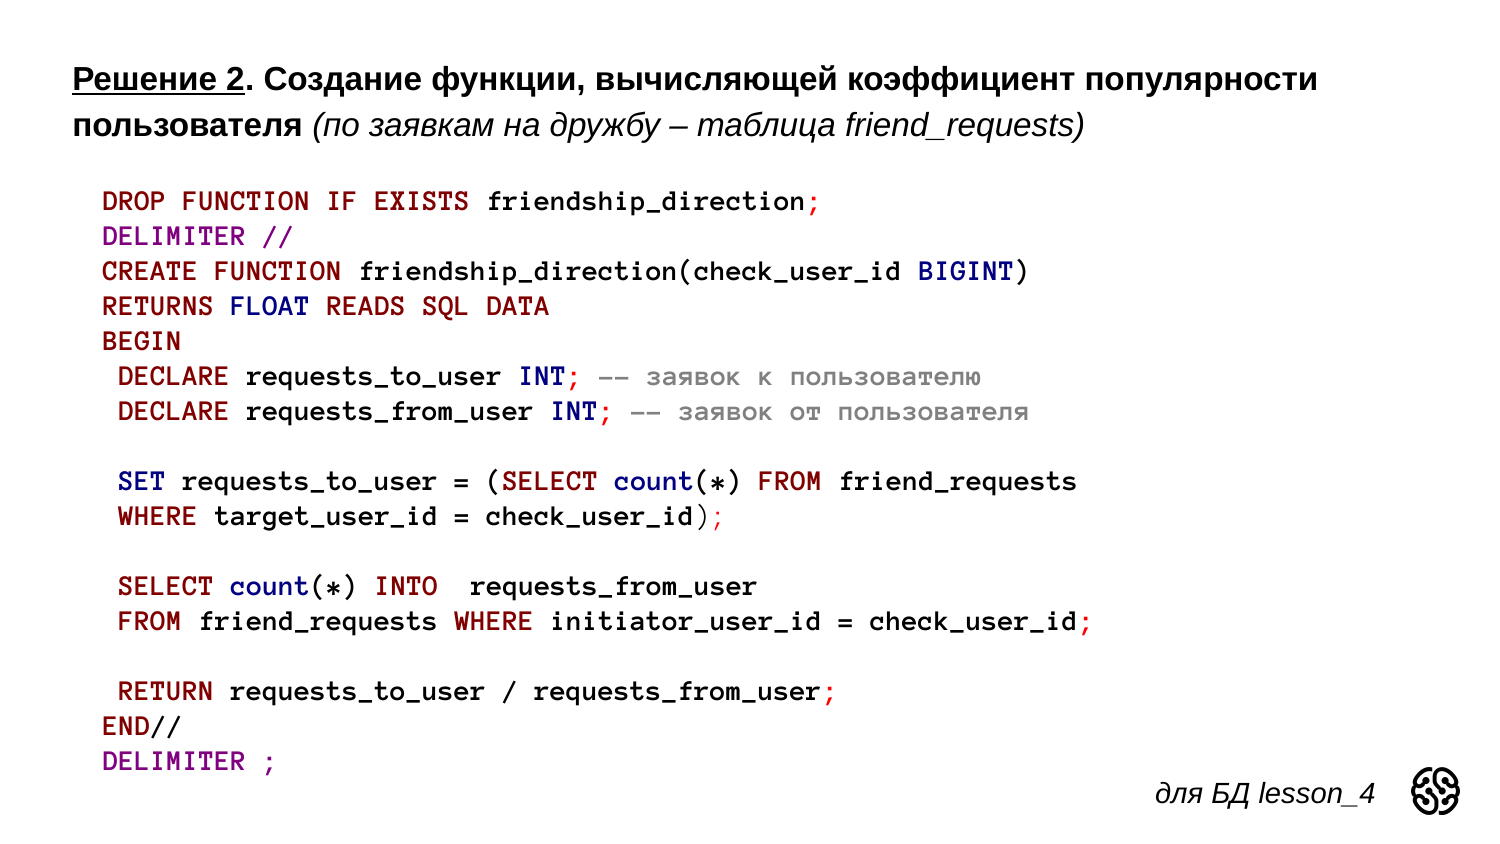

# Решение 2. Создание функции, вычисляющей коэффициент популярности пользователя (по заявкам на дружбу – таблица friend_requests)
DROP FUNCTION IF EXISTS friendship_direction;
DELIMITER //
CREATE FUNCTION friendship_direction(check_user_id BIGINT)
RETURNS FLOAT READS SQL DATA
BEGIN
 DECLARE requests_to_user INT; -- заявок к пользователю
 DECLARE requests_from_user INT; -- заявок от пользователя

 SET requests_to_user = (SELECT count(*) FROM friend_requests
 WHERE target_user_id = check_user_id);

 SELECT count(*) INTO  requests_from_user
 FROM friend_requests WHERE initiator_user_id = check_user_id;

 RETURN requests_to_user / requests_from_user;
END//
DELIMITER ;
для БД lesson_4